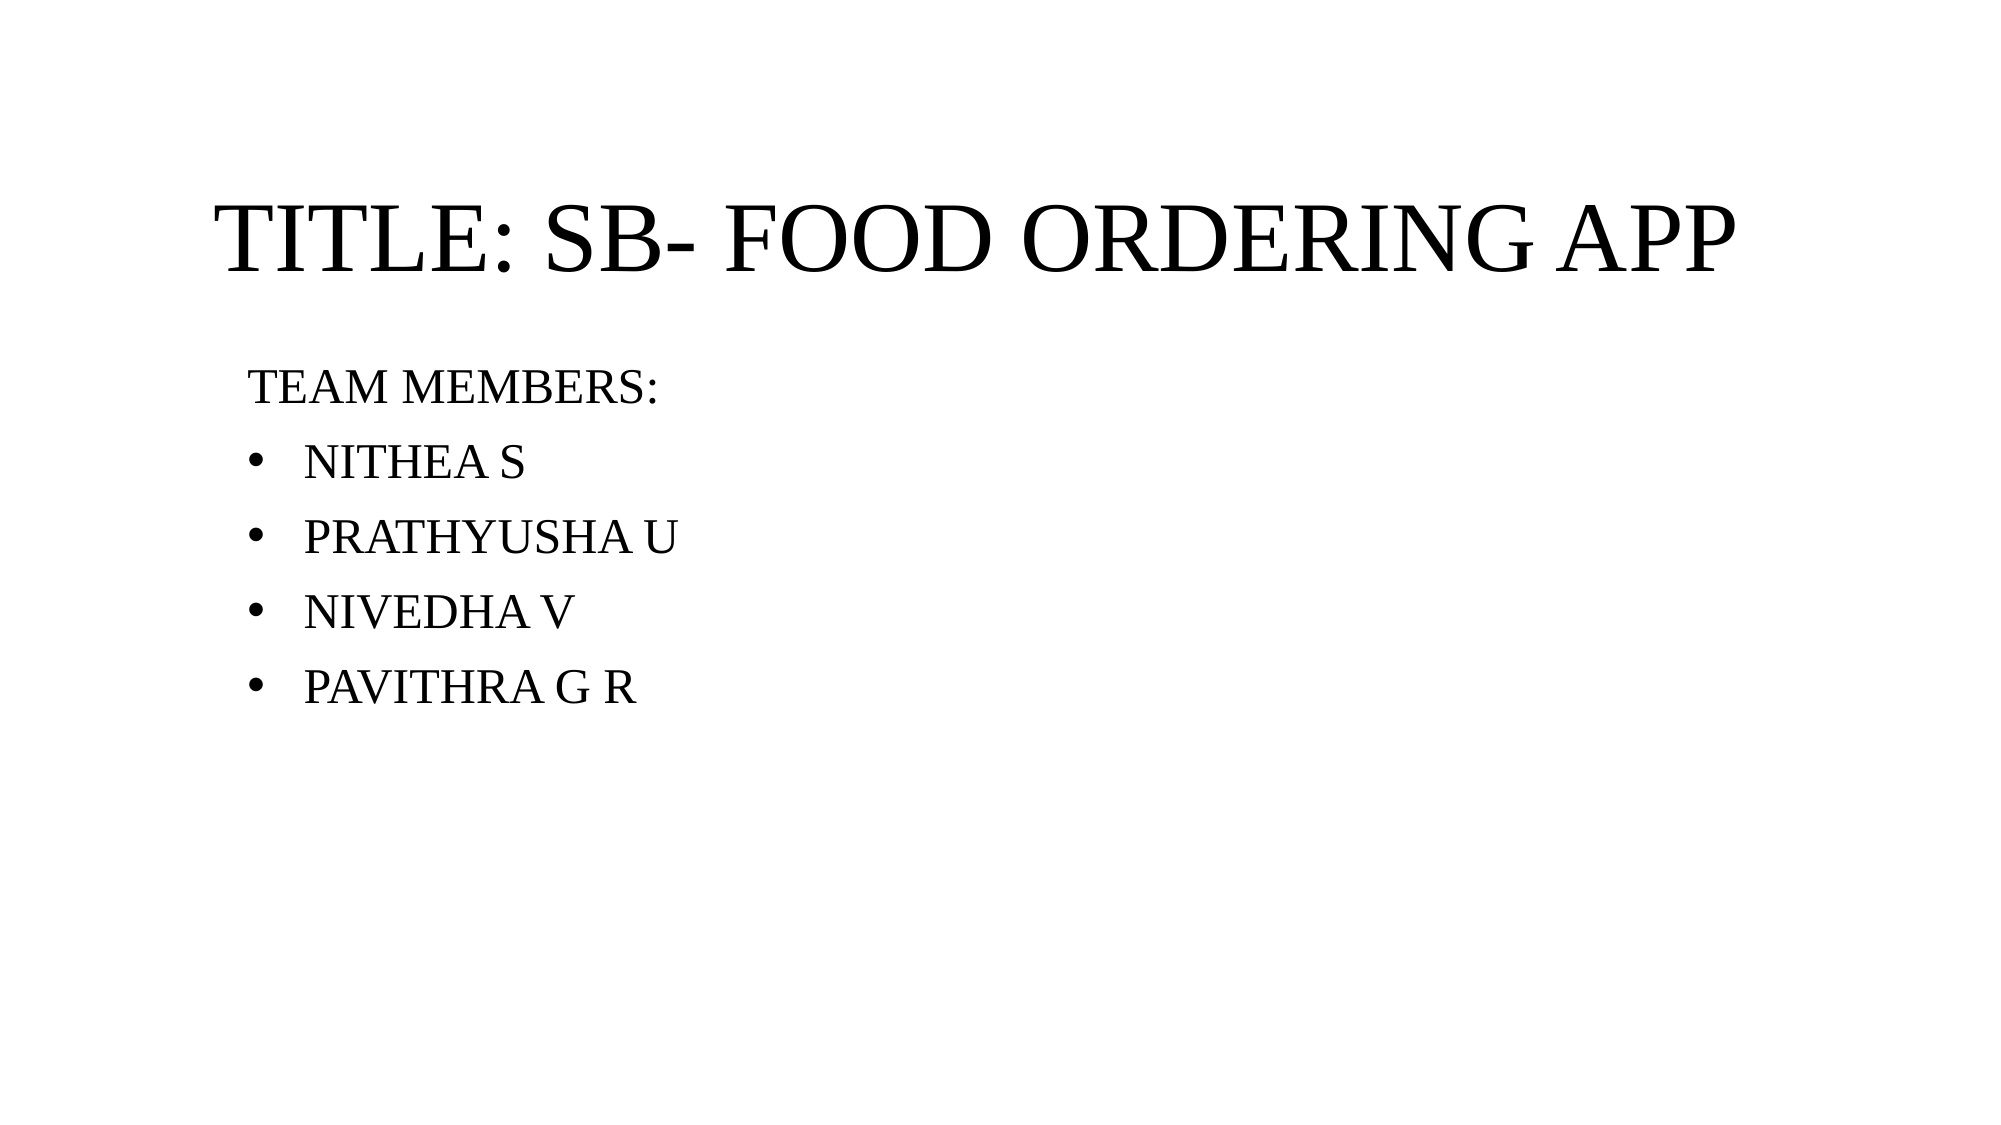

# TITLE: SB- FOOD ORDERING APP
TEAM MEMBERS:
NITHEA S
PRATHYUSHA U
NIVEDHA V
PAVITHRA G R